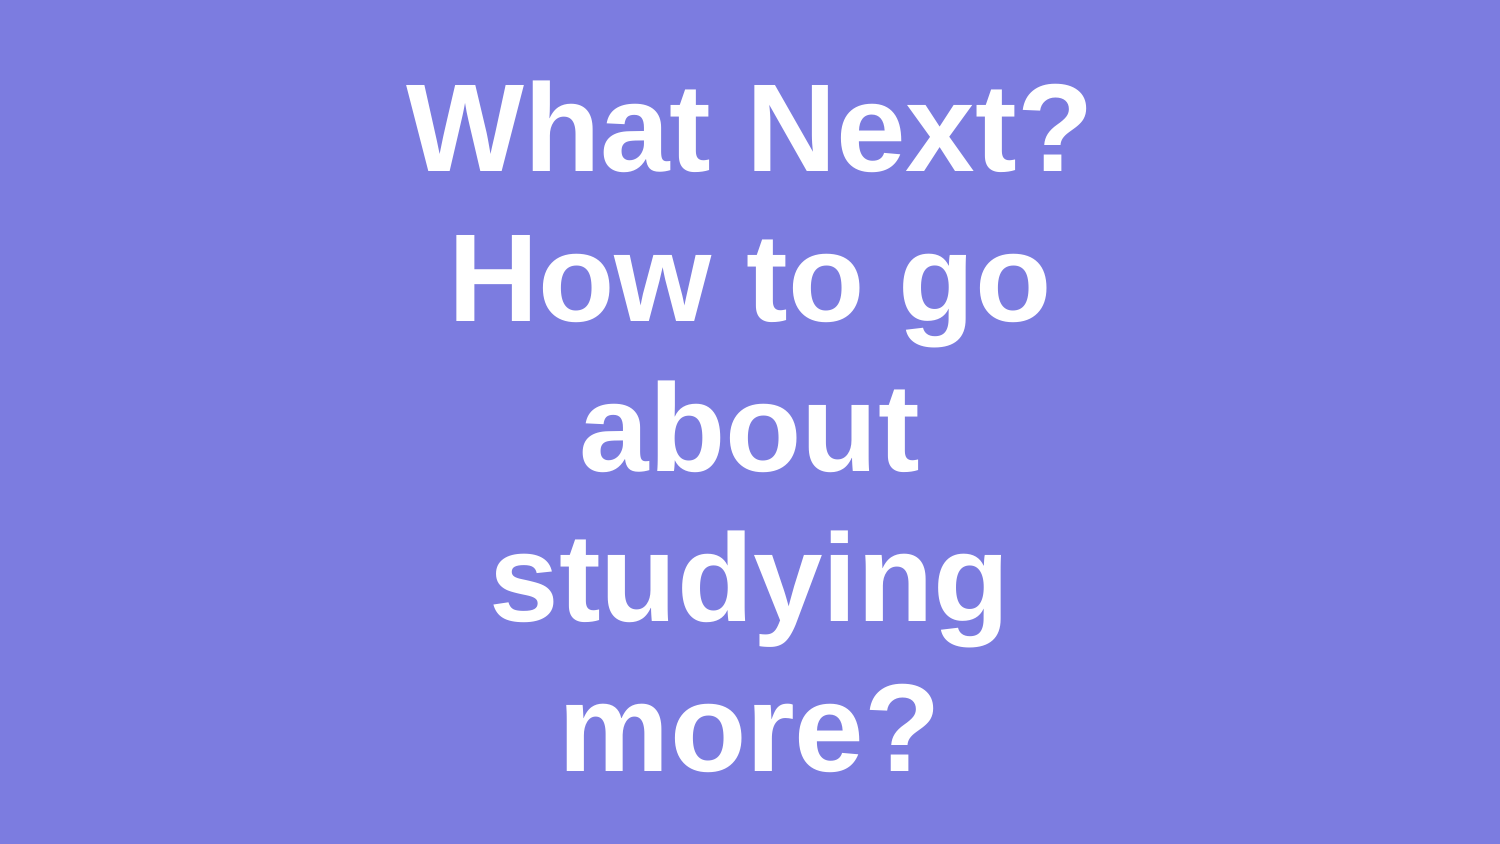

# What Next? How to go about studying more?